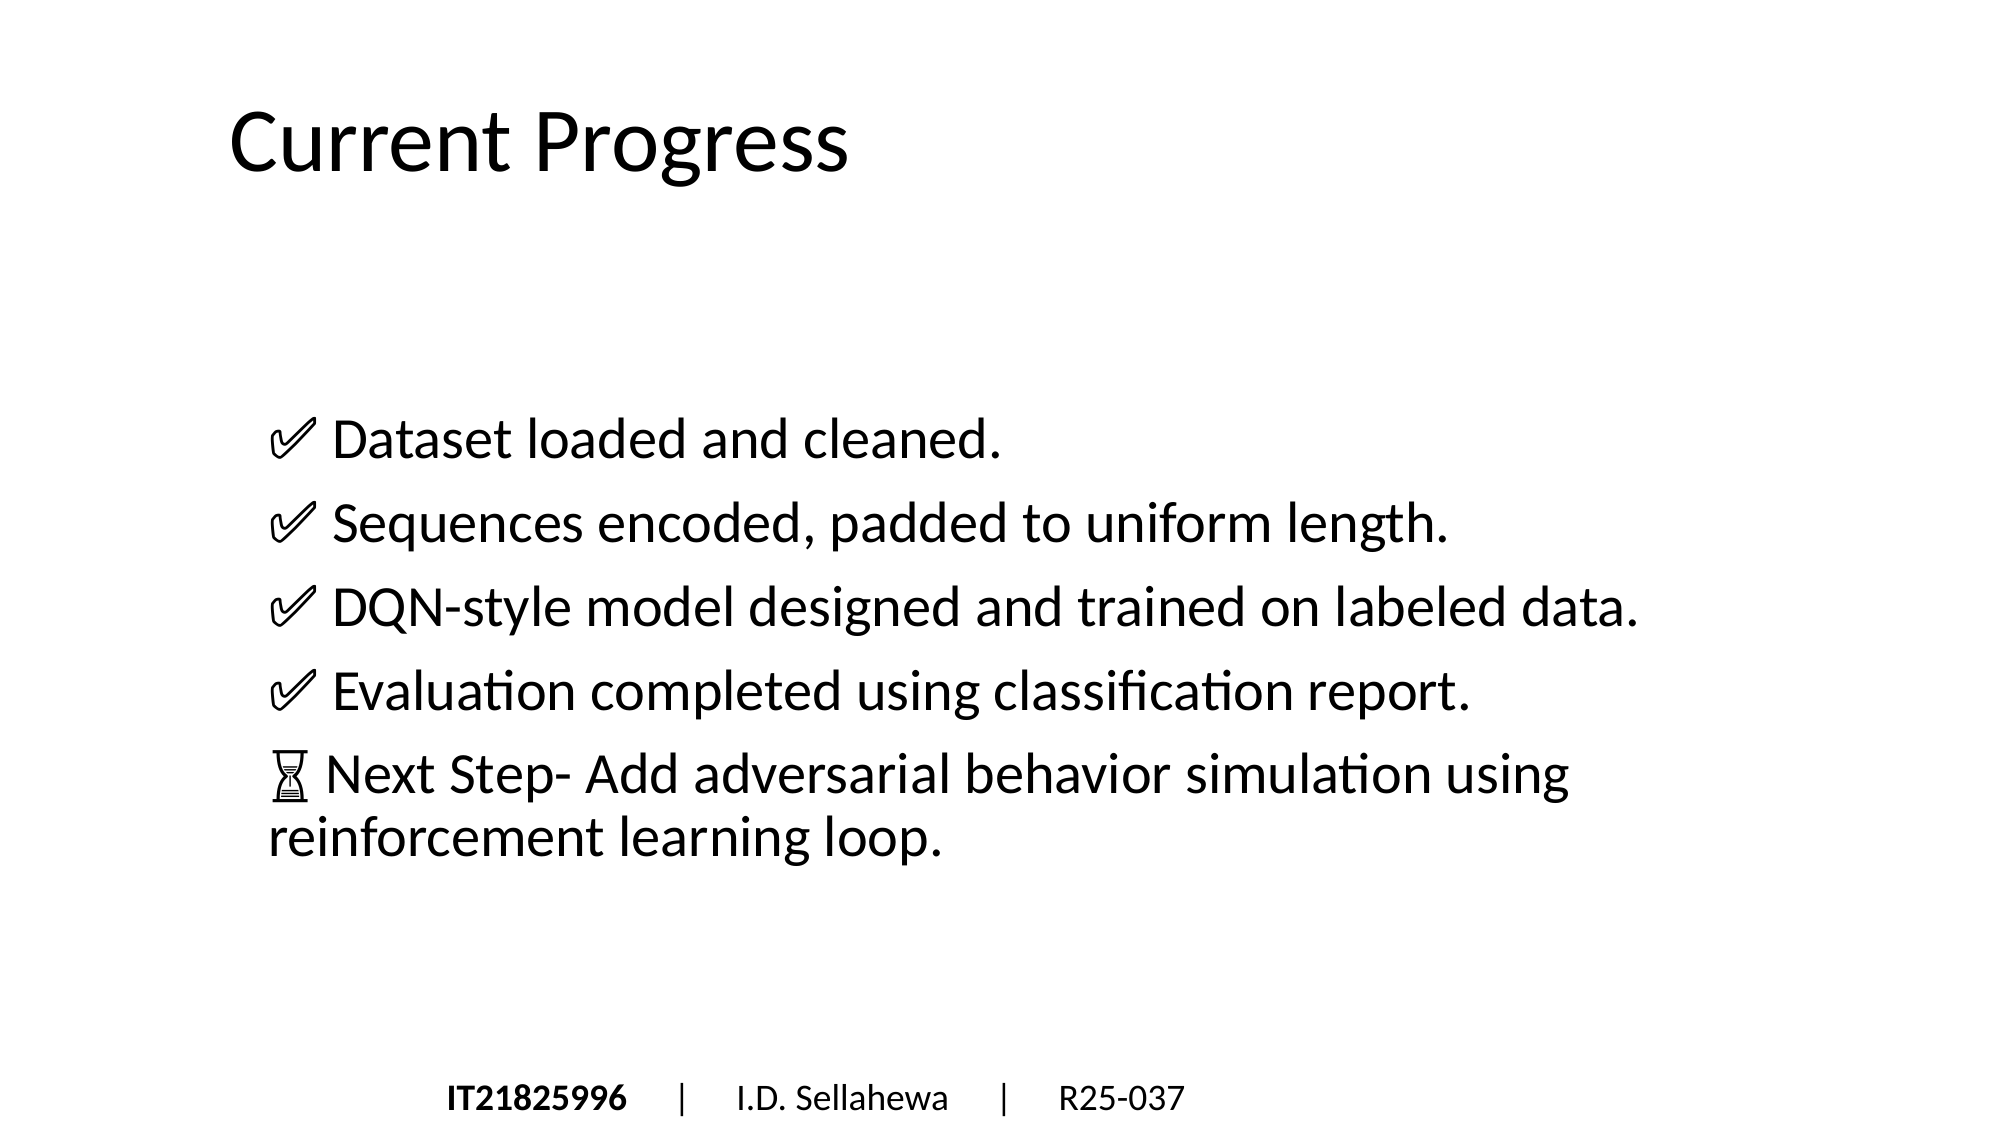

# Current Progress
✅ Dataset loaded and cleaned.
✅ Sequences encoded, padded to uniform length.
✅ DQN-style model designed and trained on labeled data.
✅ Evaluation completed using classification report.
⏳ Next Step- Add adversarial behavior simulation using reinforcement learning loop.

IT21825996  |  I.D. Sellahewa  |  R25-037